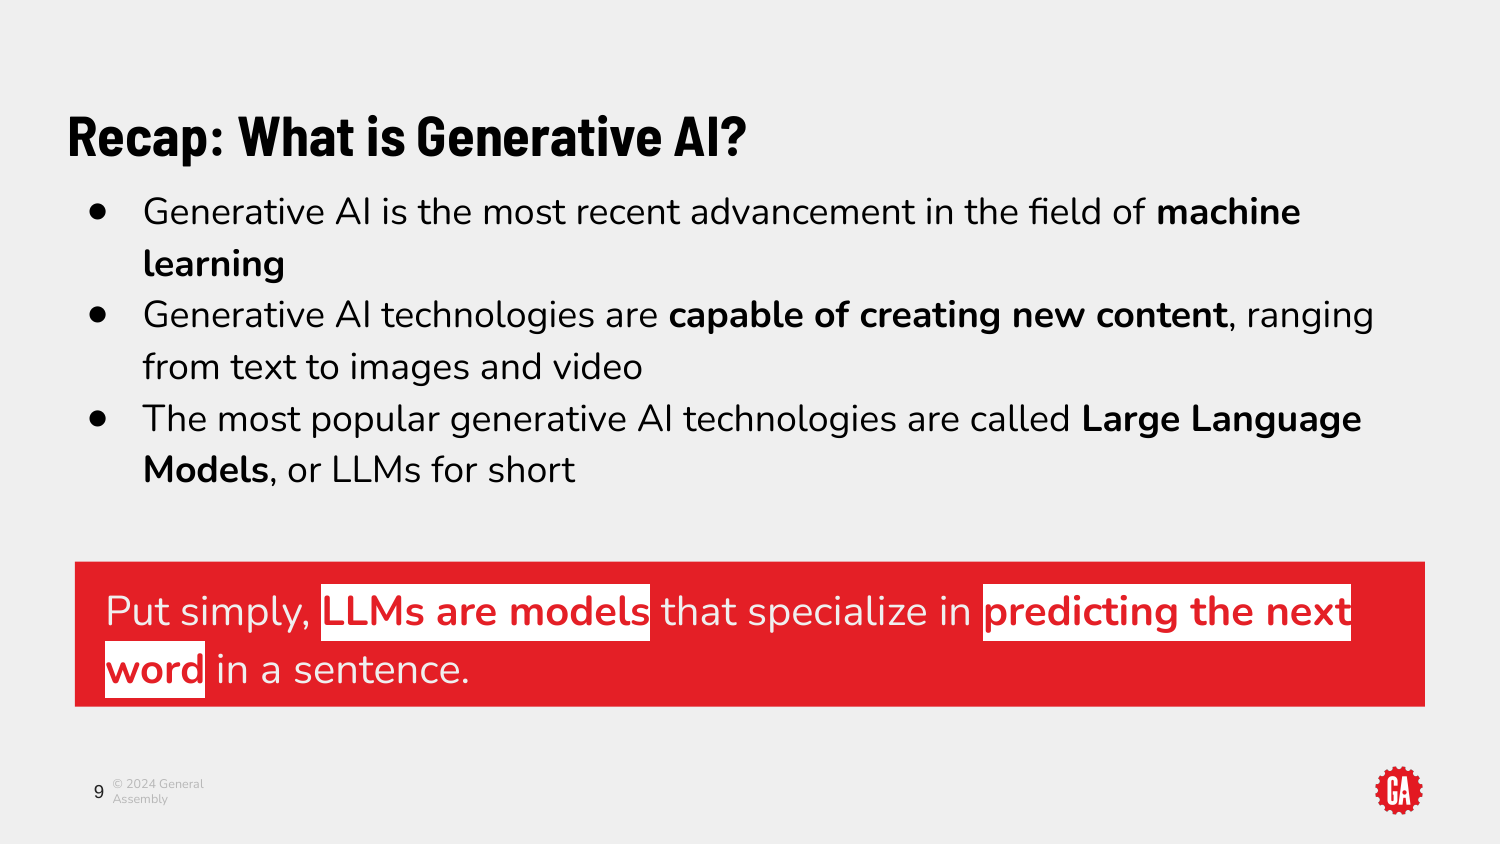

Recap: What is Generative AI?
Generative AI is the most recent advancement in the field of machine learning
Generative AI technologies are capable of creating new content, ranging from text to images and video
The most popular generative AI technologies are called Large Language Models, or LLMs for short
Put simply, LLMs are models that specialize in predicting the next word in a sentence.
9